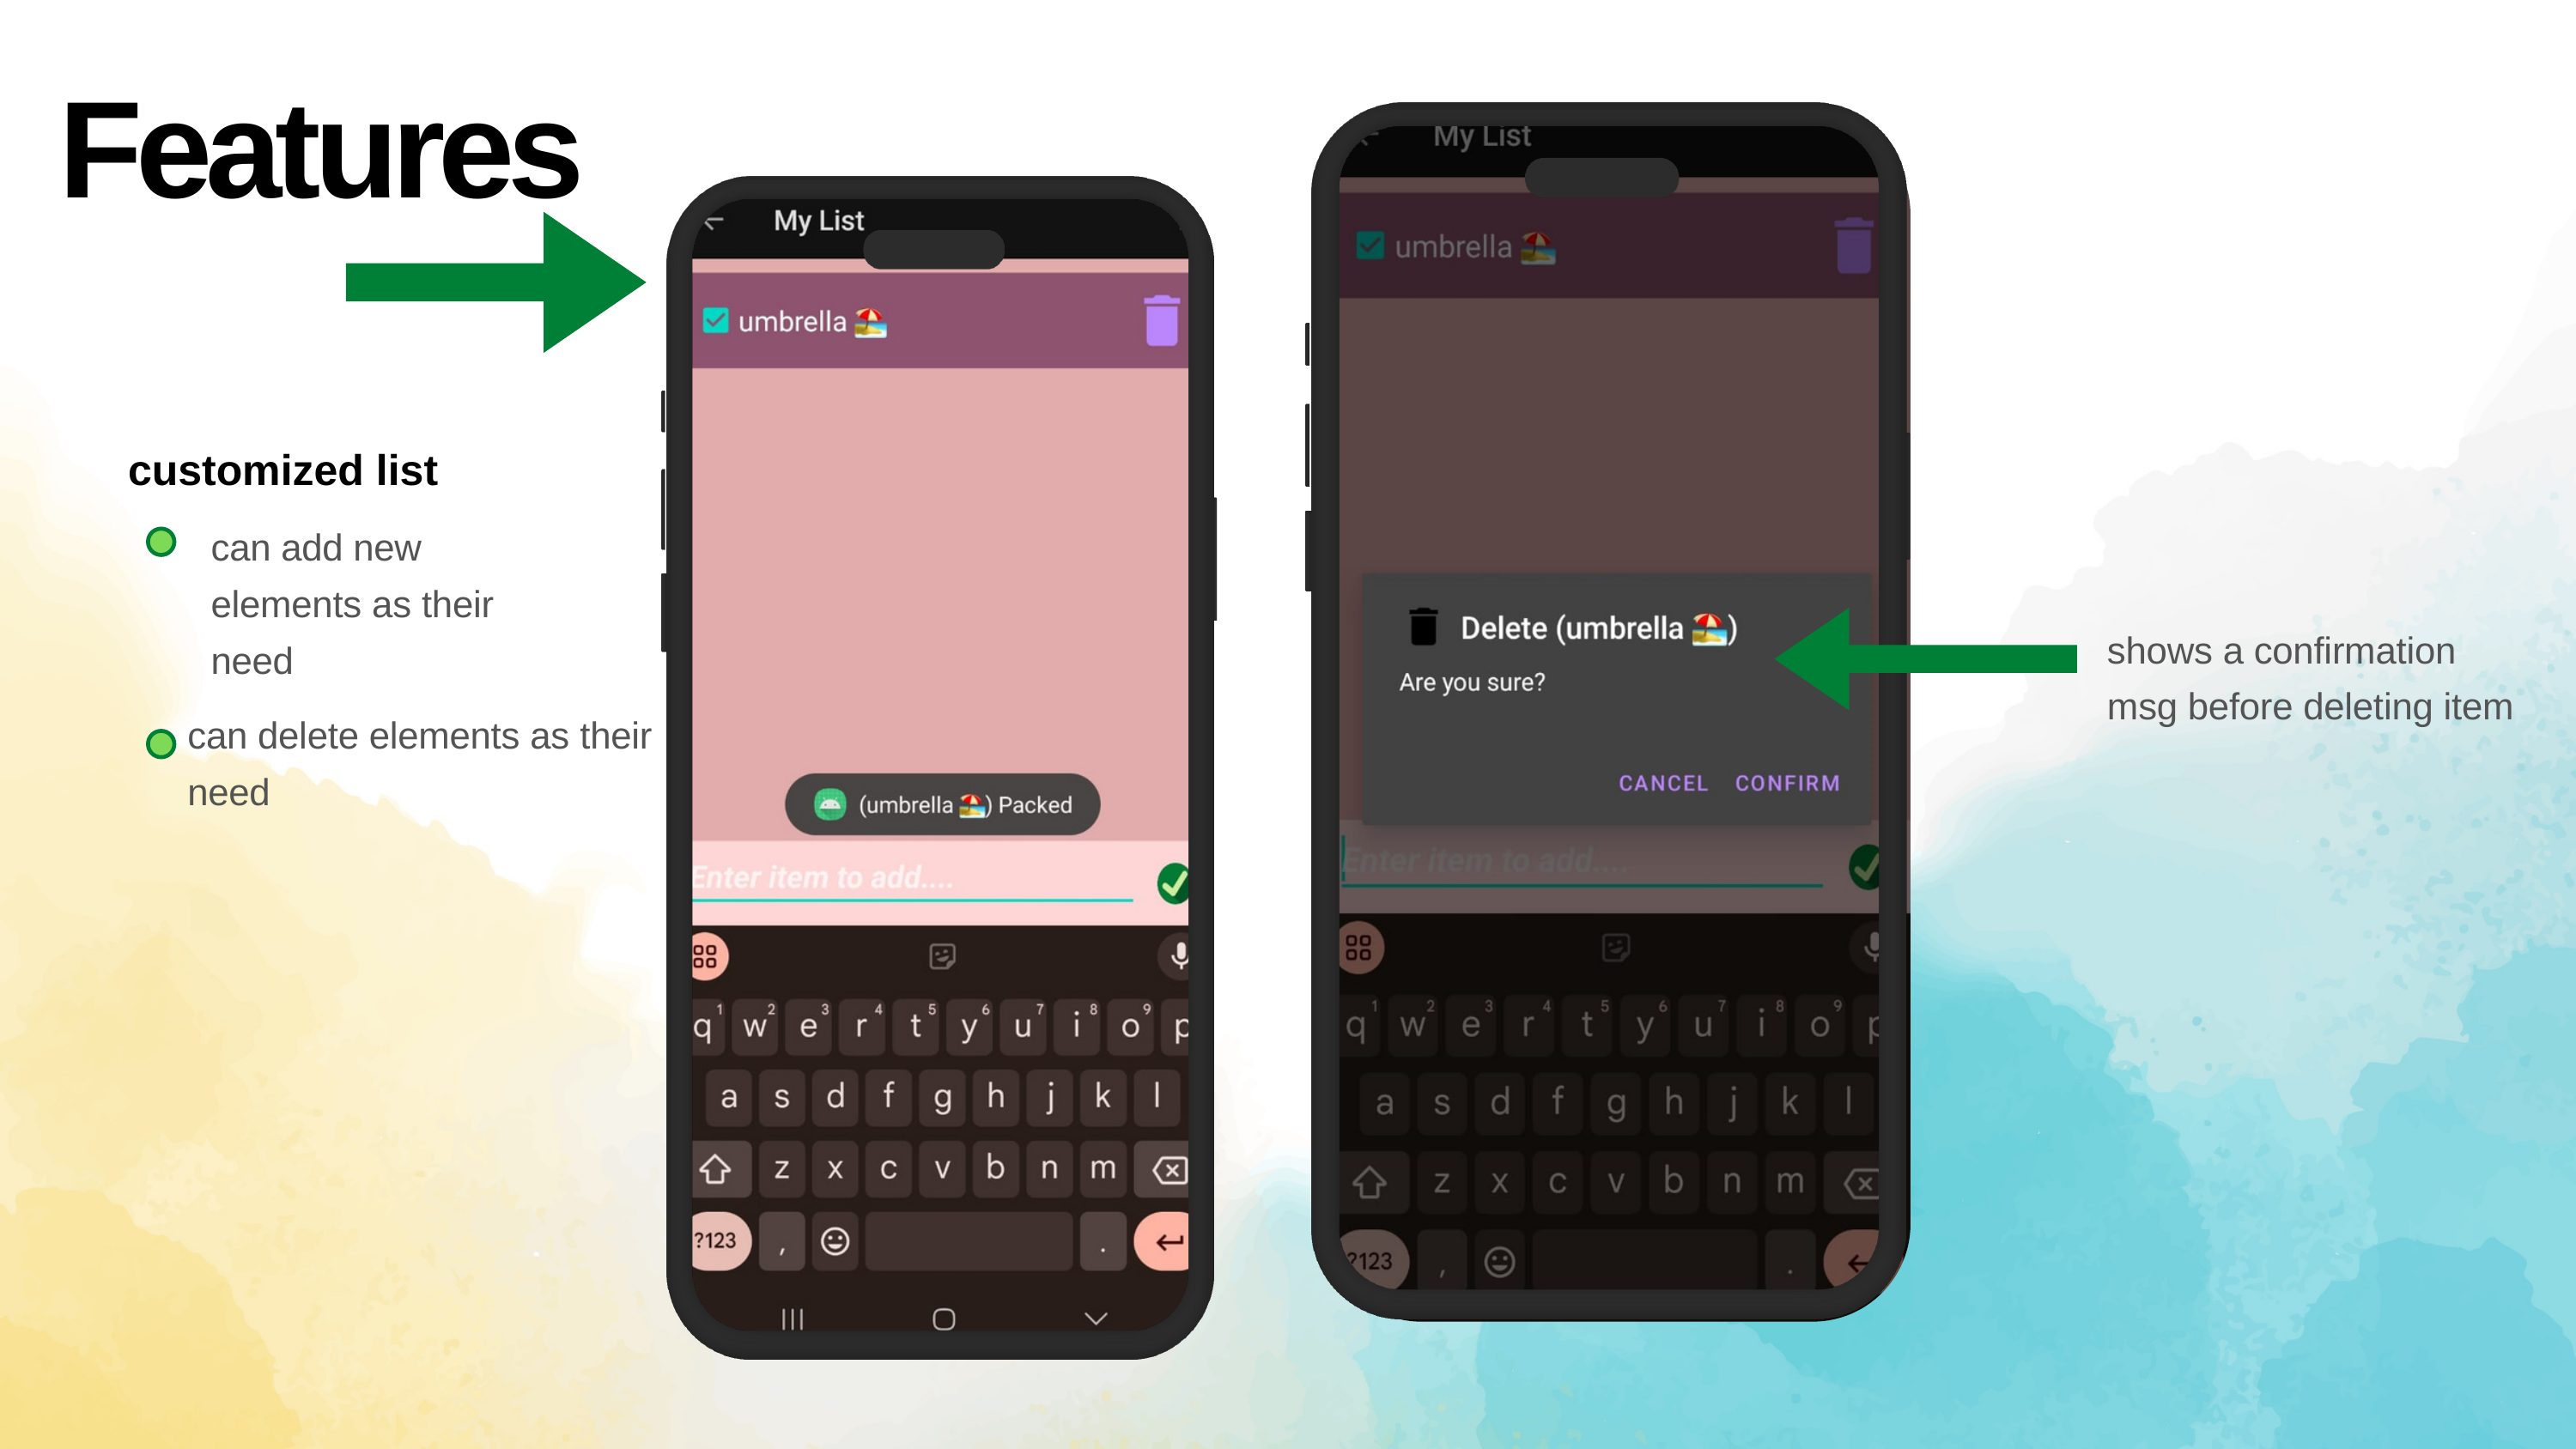

Features

customized list
can add new elements as their need

can delete elements as their need

shows a confirmation msg before deleting item